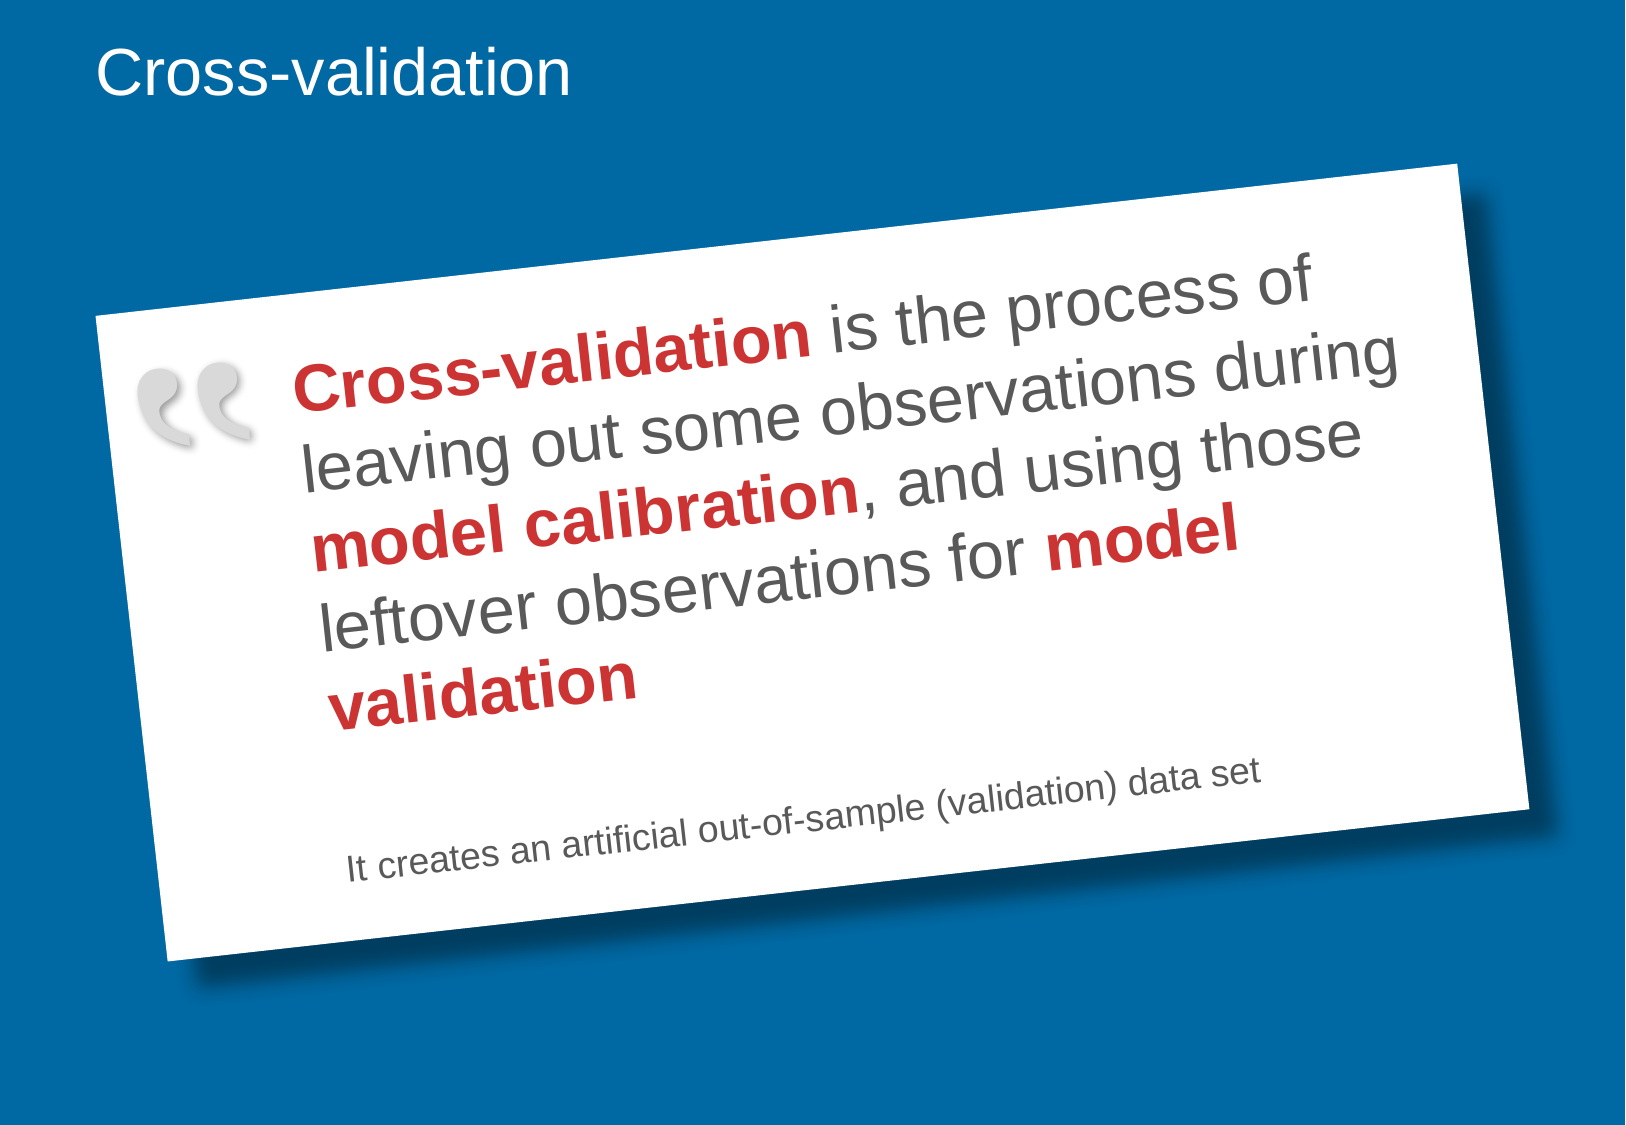

# Cross-validation
Cross-validation is the process of leaving out some observations during model calibration, and using those leftover observations for model validation

It creates an artificial out-of-sample (validation) data set